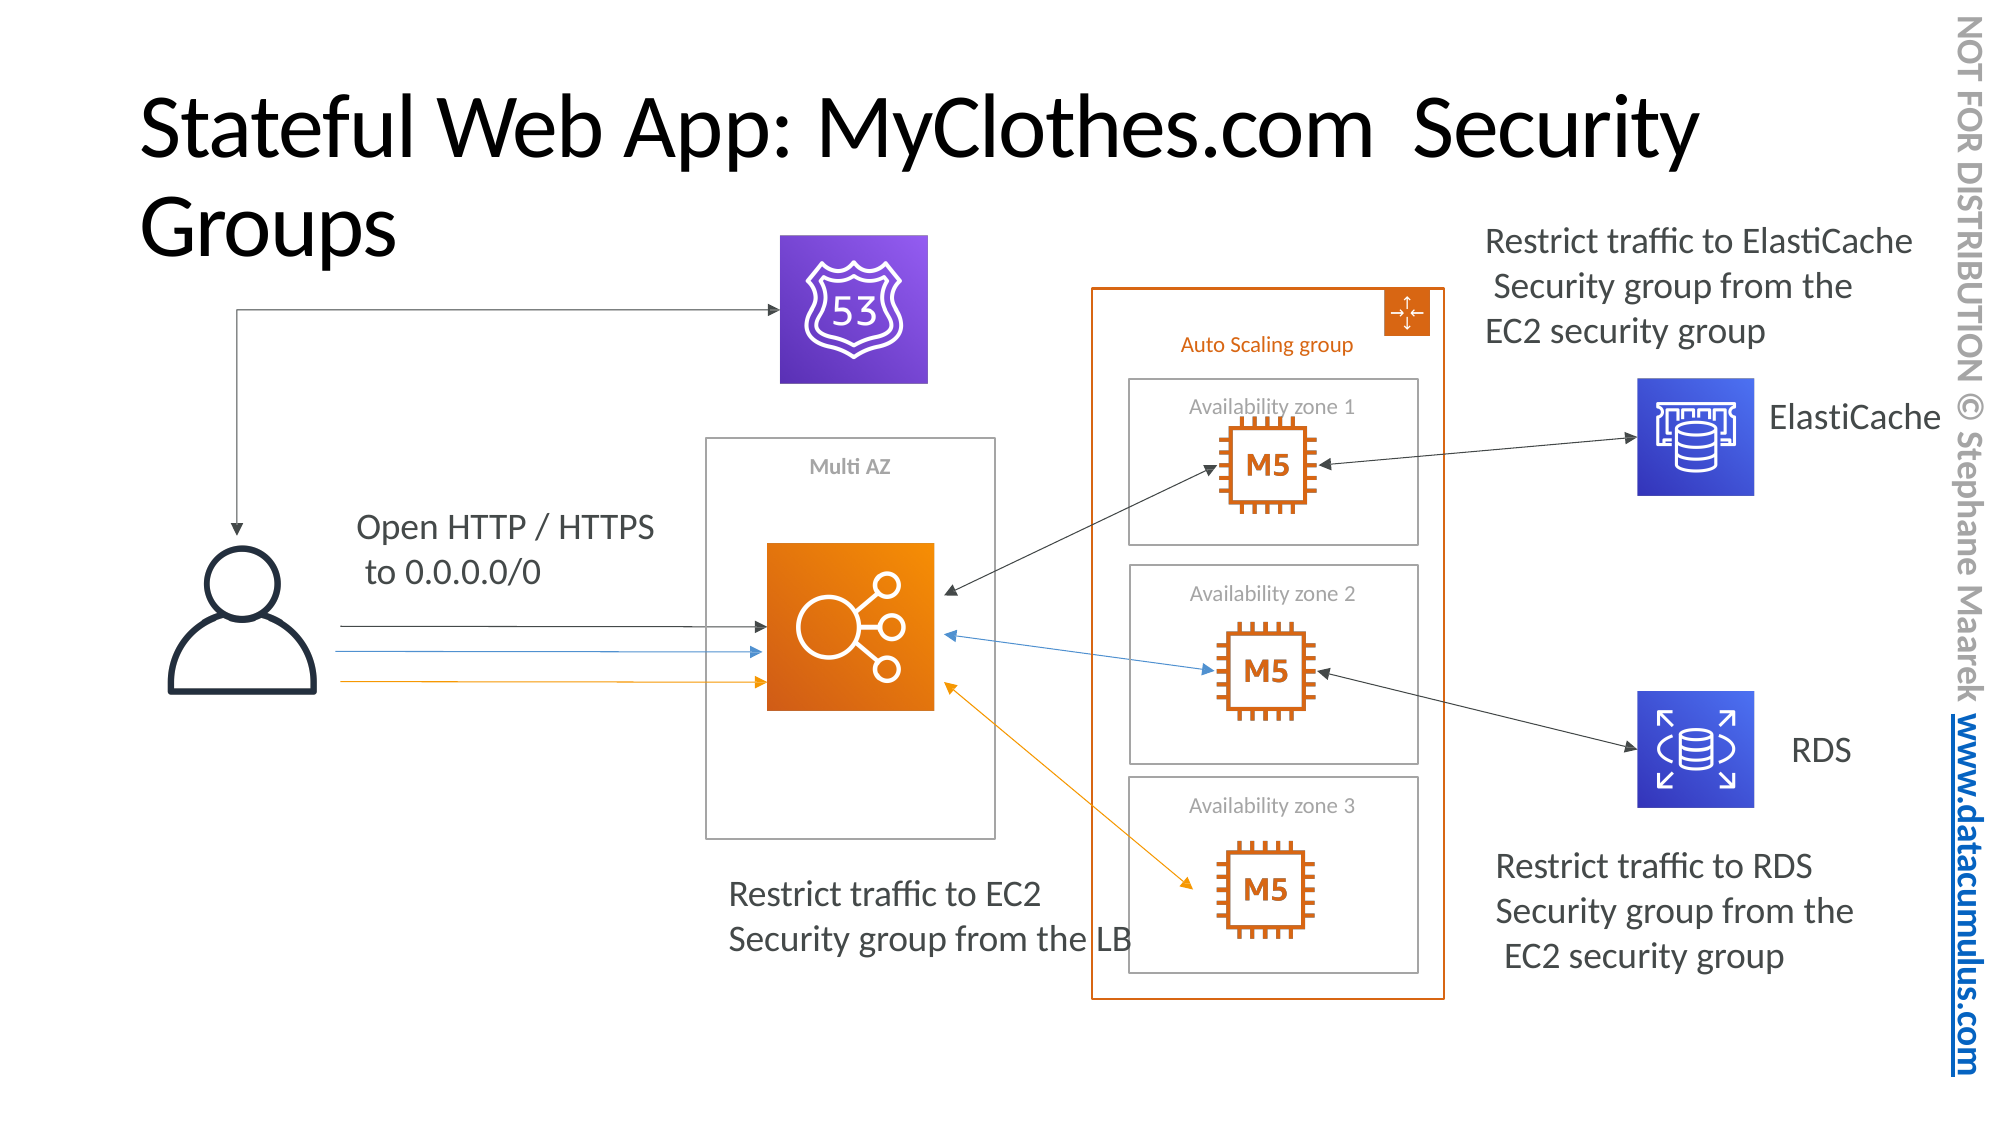

NOT FOR DISTRIBUTION © Stephane Maarek www.datacumulus.com
# Stateful Web App: MyClothes.com  Security Groups
Restrict traffic to ElastiCache  Security group from the
EC2 security group

Auto Scaling group

Availability zone 1
ElastiCache

Multi AZ

Open HTTP / HTTPS  to 0.0.0.0/0

Availability zone 2

RDS

Availability zone 3

Restrict traffic to RDS  Security group from the  EC2 security group
Restrict traffic to EC2
Security group from the LB
© Stephane Maarek